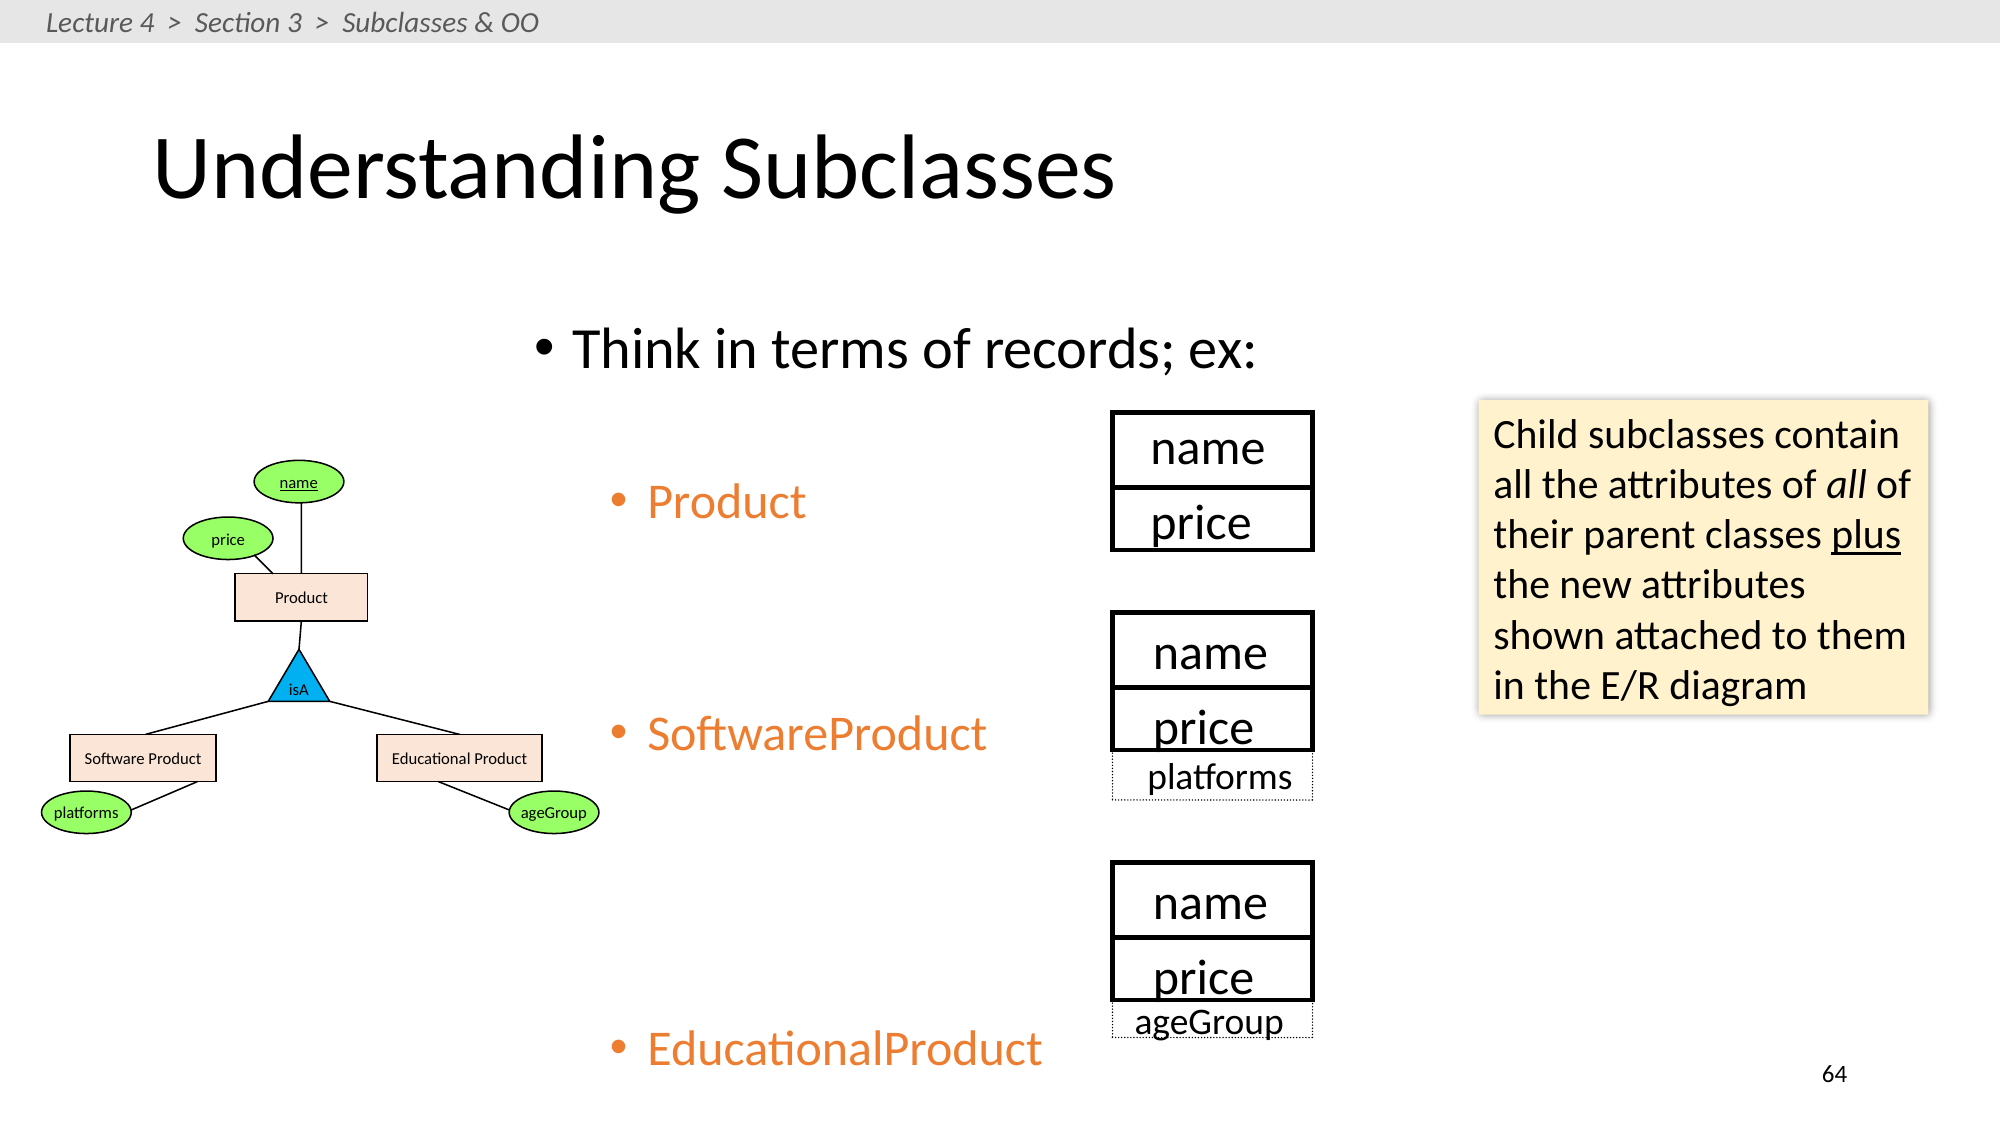

Lecture 4  >  Section 3  >  Subclasses & OO
# Understanding Subclasses
Think in terms of records; ex:

Product

SoftwareProduct

EducationalProduct
Child subclasses contain all the attributes of all of their parent classes plus the new attributes shown attached to them in the E/R diagram
name
price

name

price

Product
isA
Software Product
Educational Product

platforms
ageGroup

name
price
platforms

name
price
ageGroup

64